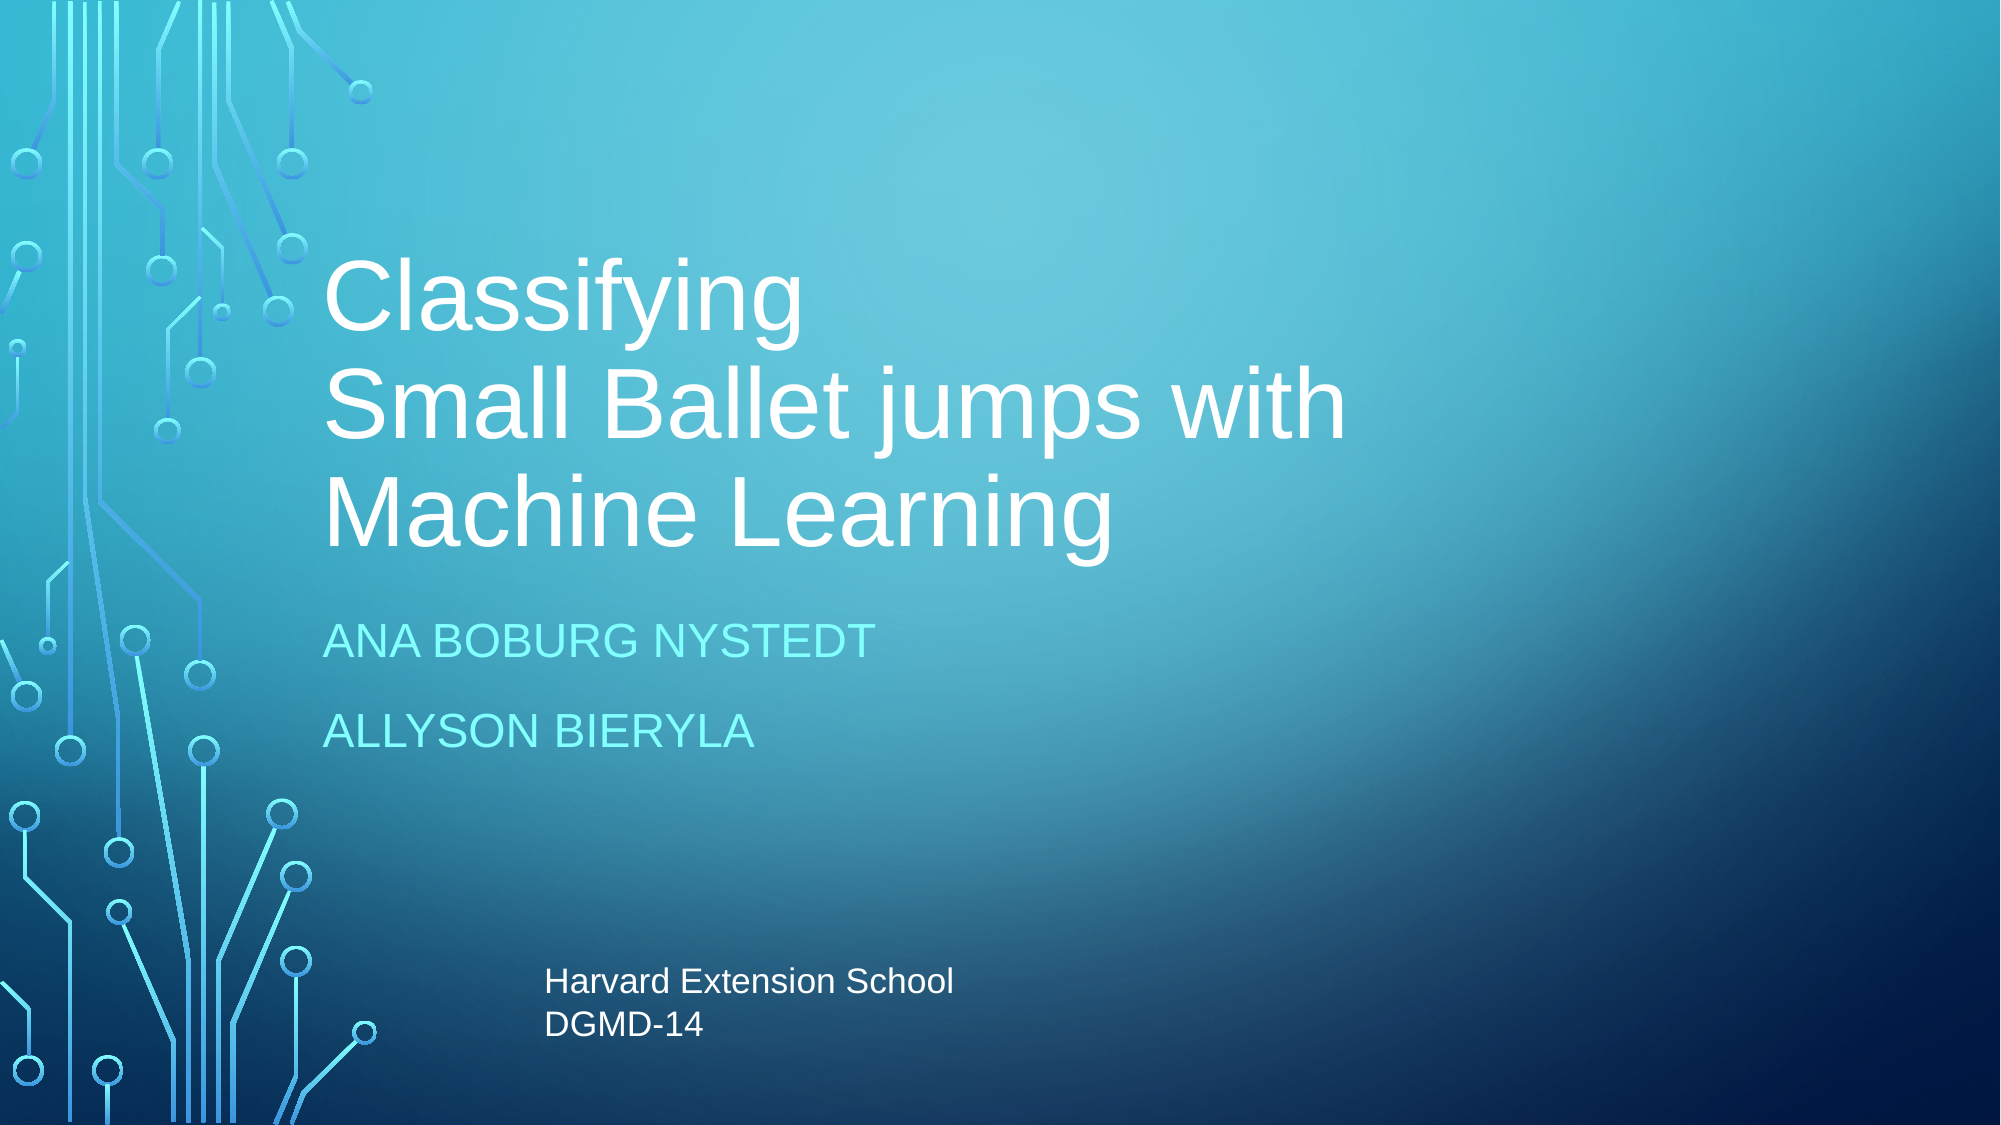

# Classifying
Small Ballet jumps with
Machine Learning
ANA BOBURG NYSTEDT
ALLYSON BIERYLA

Harvard Extension School
DGMD-14